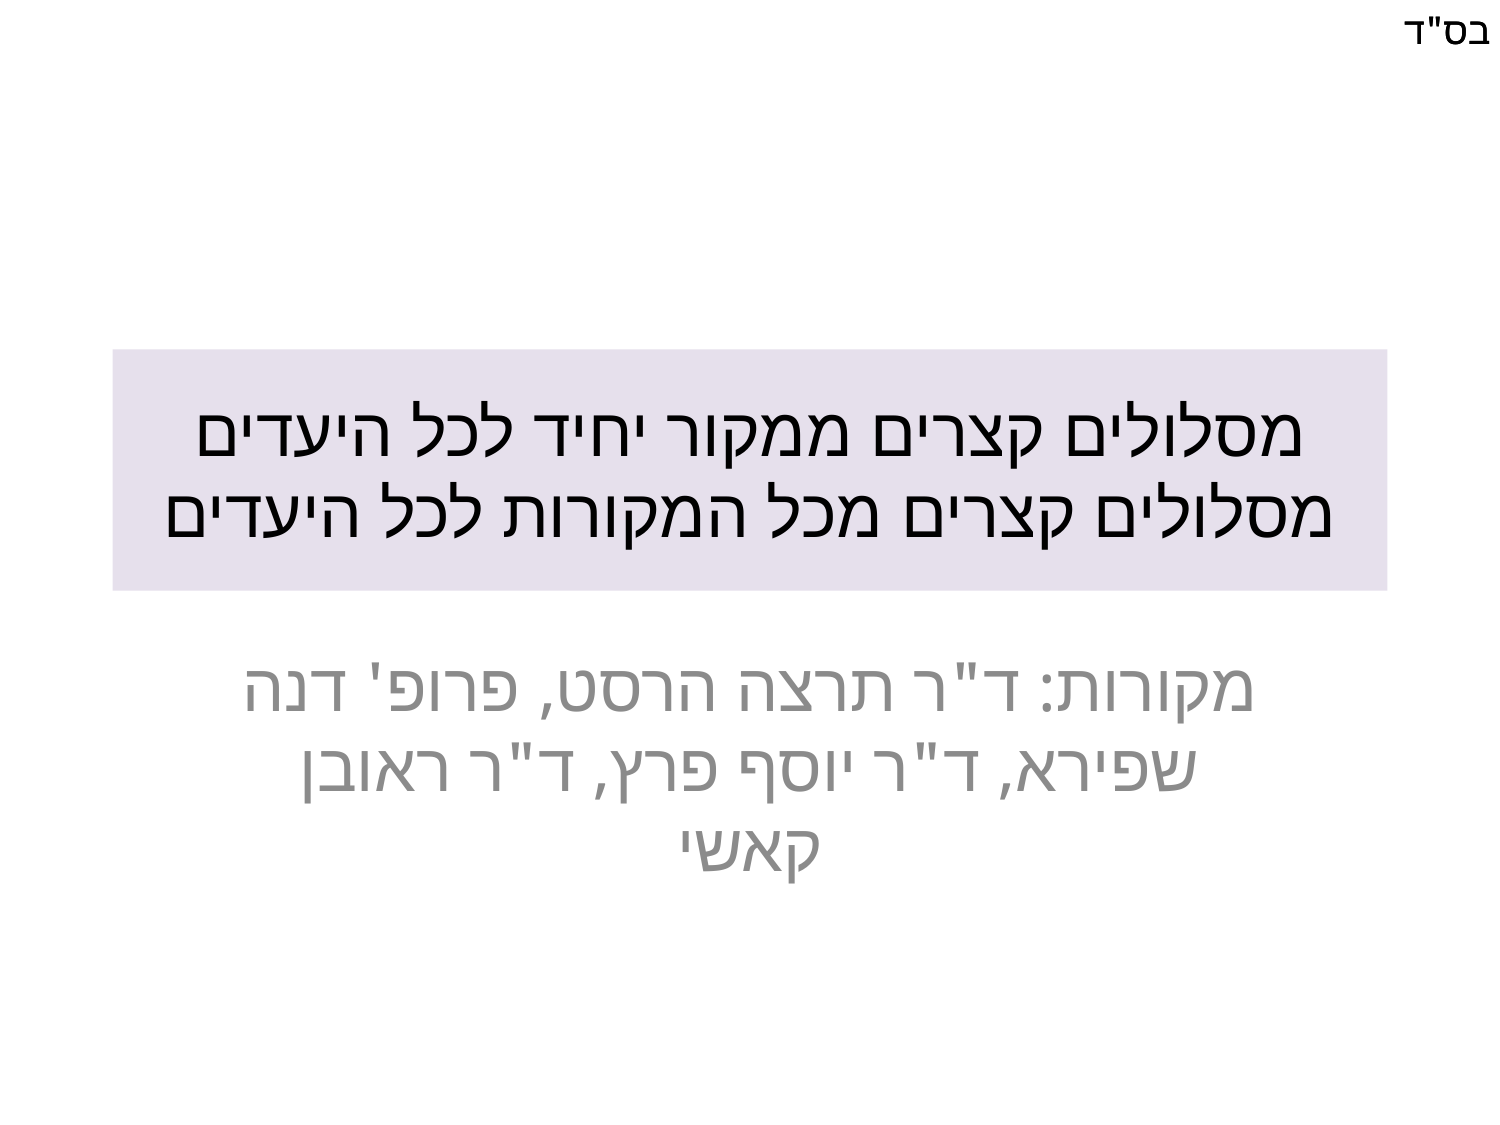

# מסלולים קצרים ממקור יחיד לכל היעדים מסלולים קצרים מכל המקורות לכל היעדים
מקורות: ד"ר תרצה הרסט, פרופ' דנה שפירא, ד"ר יוסף פרץ, ד"ר ראובן קאשי